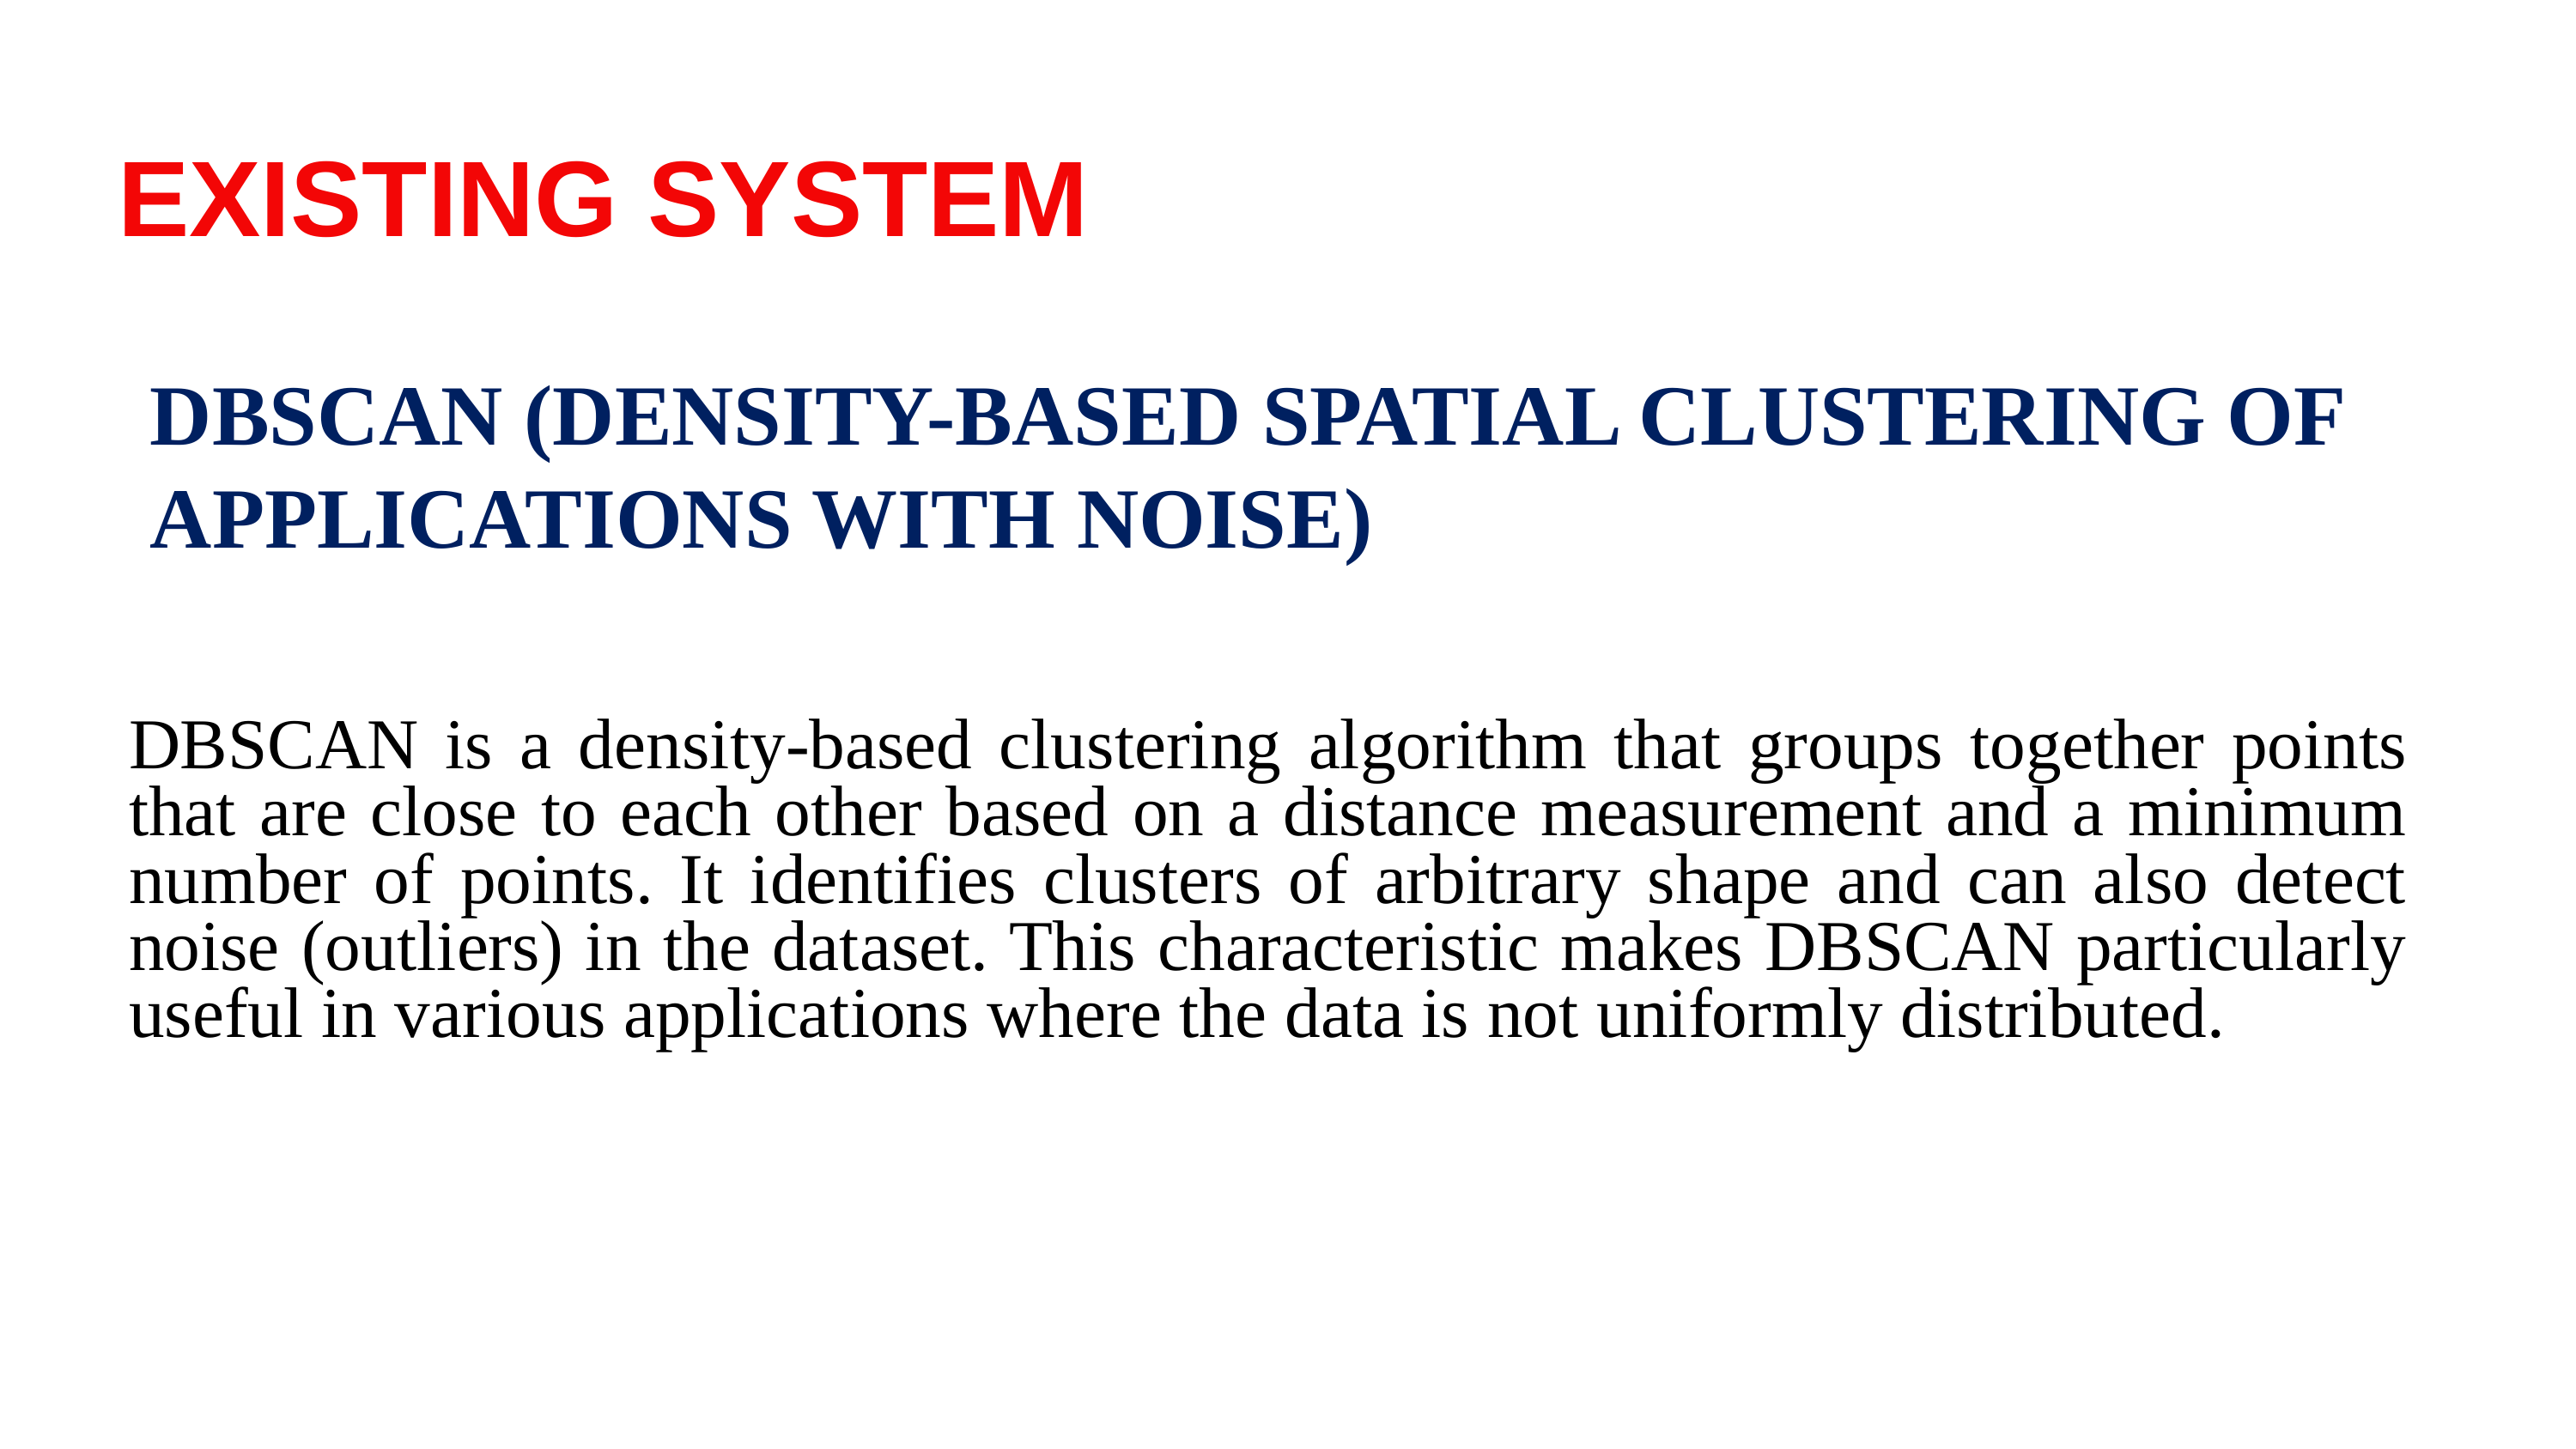

EXISTING SYSTEM
DBSCAN (DENSITY-BASED SPATIAL CLUSTERING OF APPLICATIONS WITH NOISE)
DBSCAN is a density-based clustering algorithm that groups together points that are close to each other based on a distance measurement and a minimum number of points. It identifies clusters of arbitrary shape and can also detect noise (outliers) in the dataset. This characteristic makes DBSCAN particularly useful in various applications where the data is not uniformly distributed.